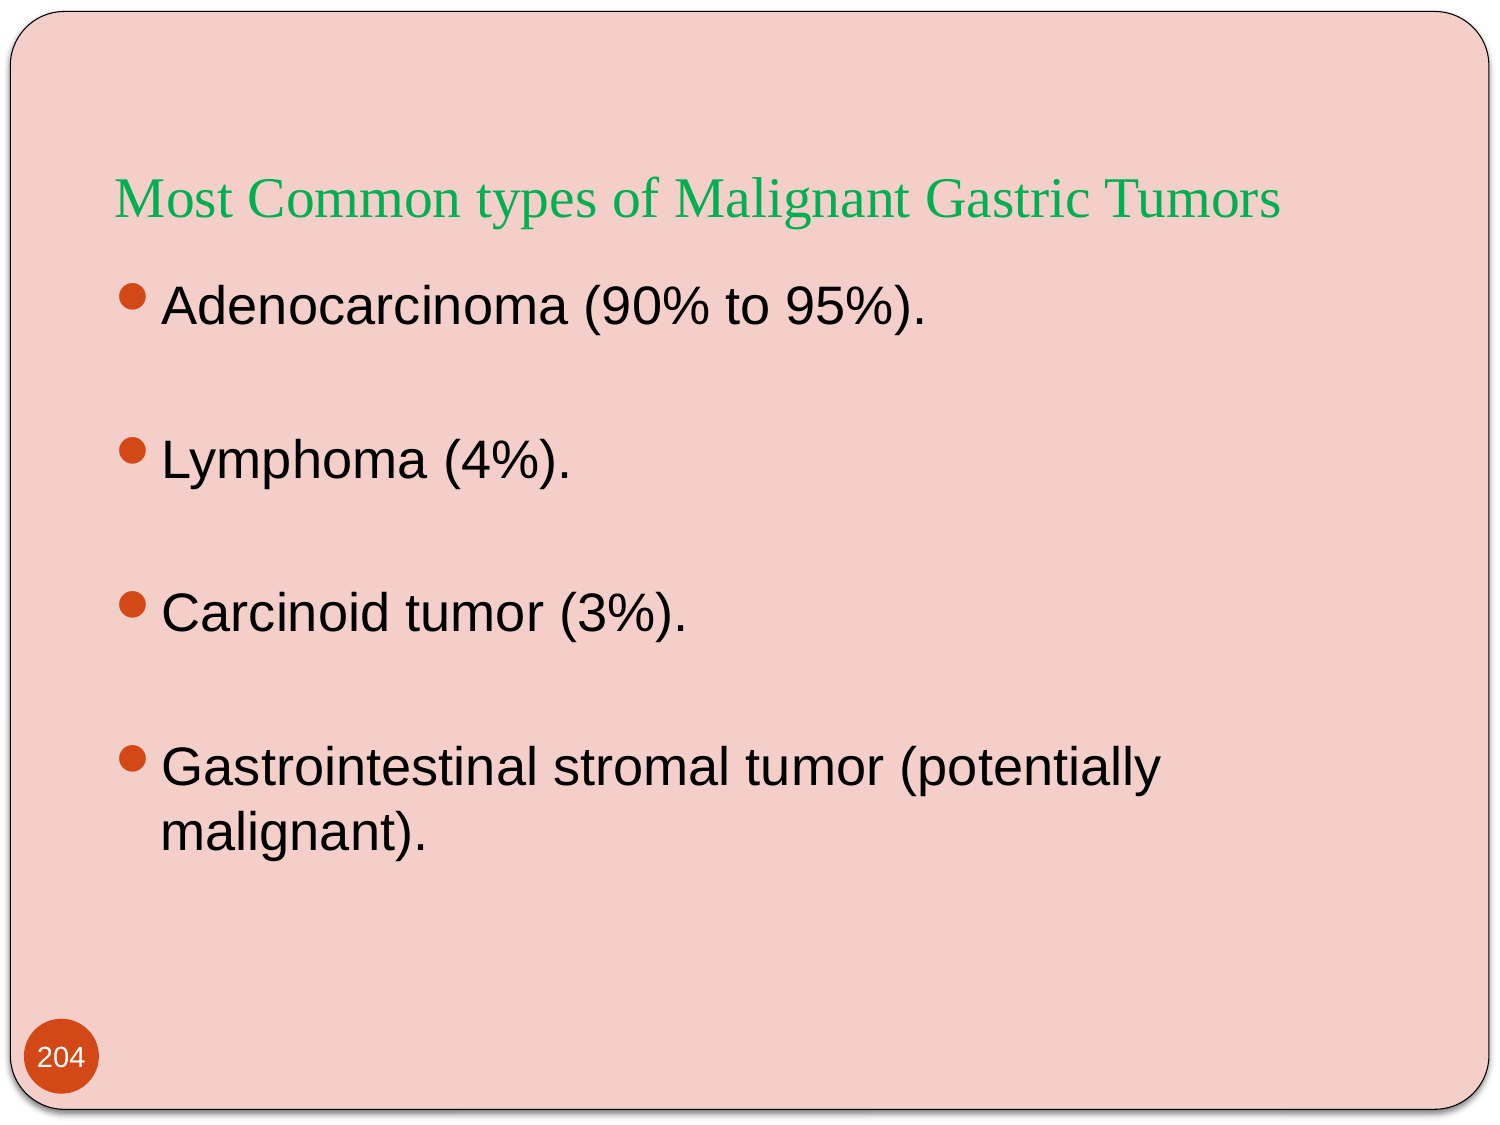

# Most Common types of Malignant Gastric Tumors
Adenocarcinoma (90% to 95%).

Lymphoma (4%).

Carcinoid tumor (3%).

Gastrointestinal stromal tumor (potentially malignant).

204